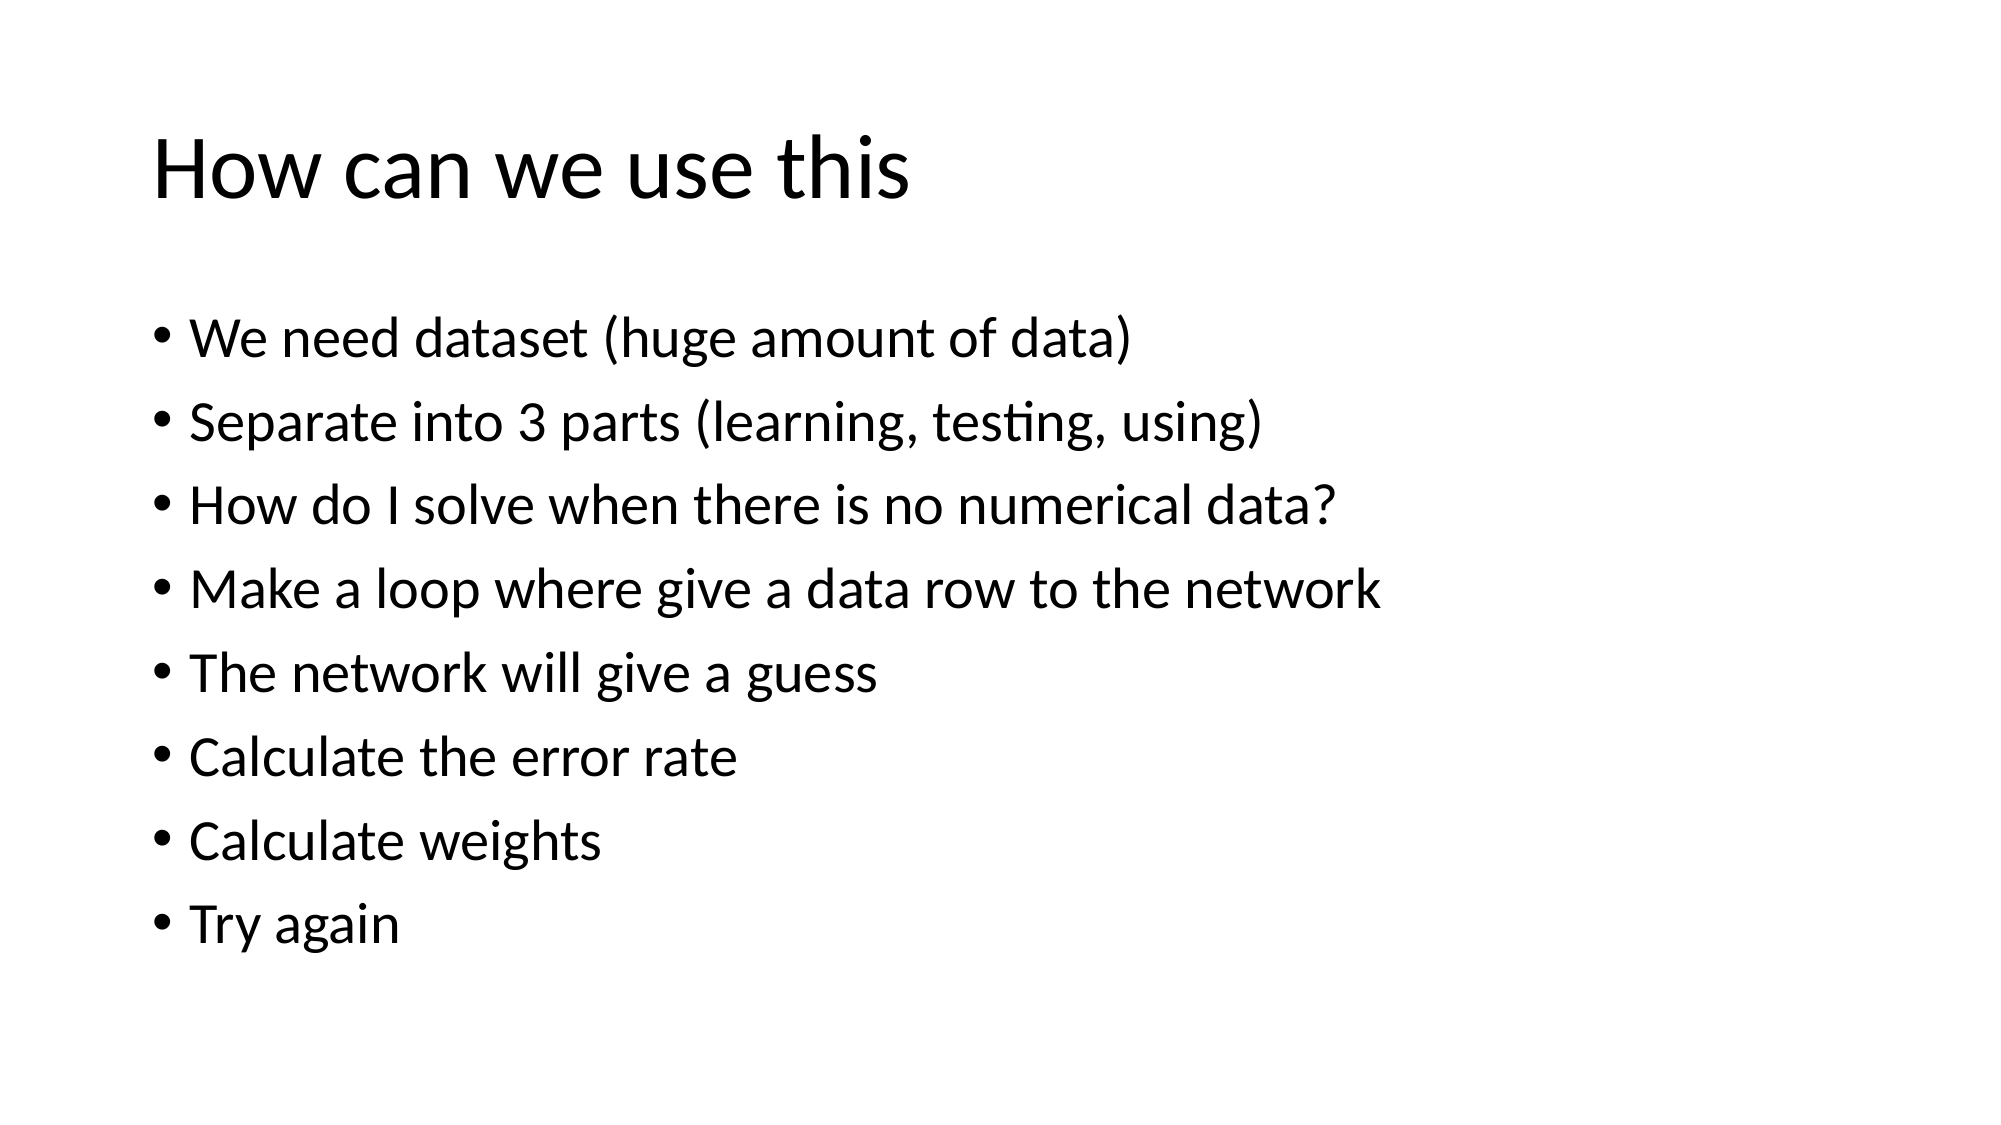

# How can we use this
We need dataset (huge amount of data)
Separate into 3 parts (learning, testing, using)
How do I solve when there is no numerical data?
Make a loop where give a data row to the network
The network will give a guess
Calculate the error rate
Calculate weights
Try again